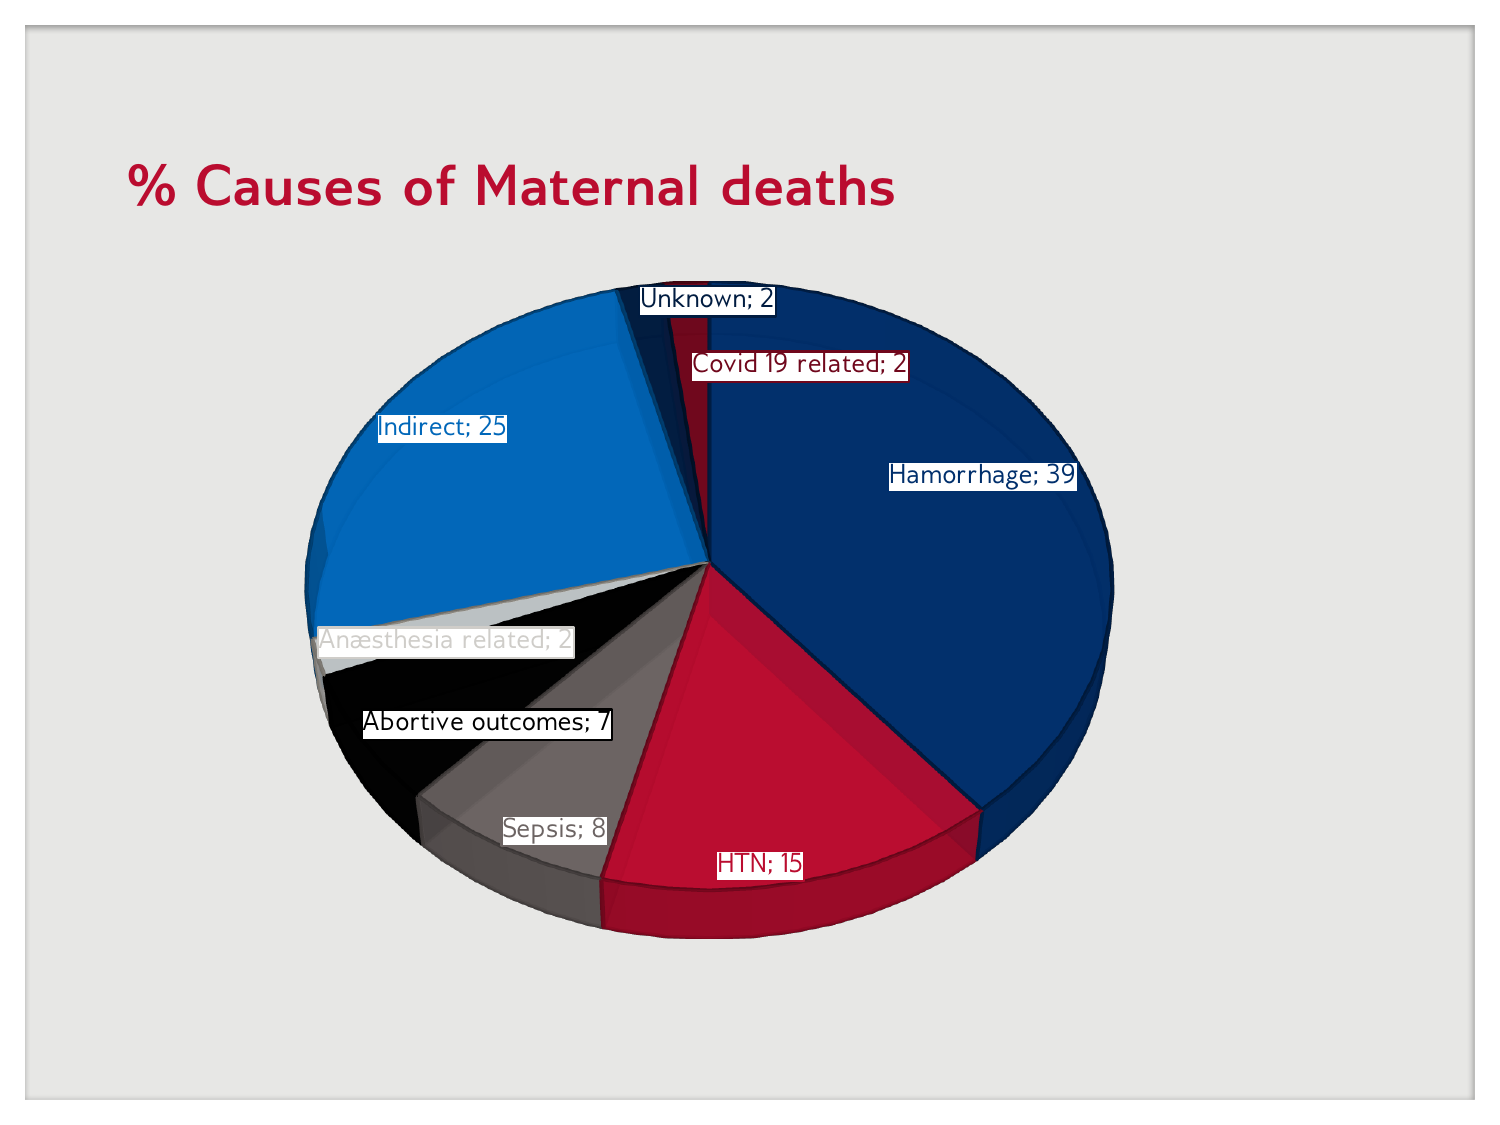

# % Causes of Maternal deaths

[unsupported chart]